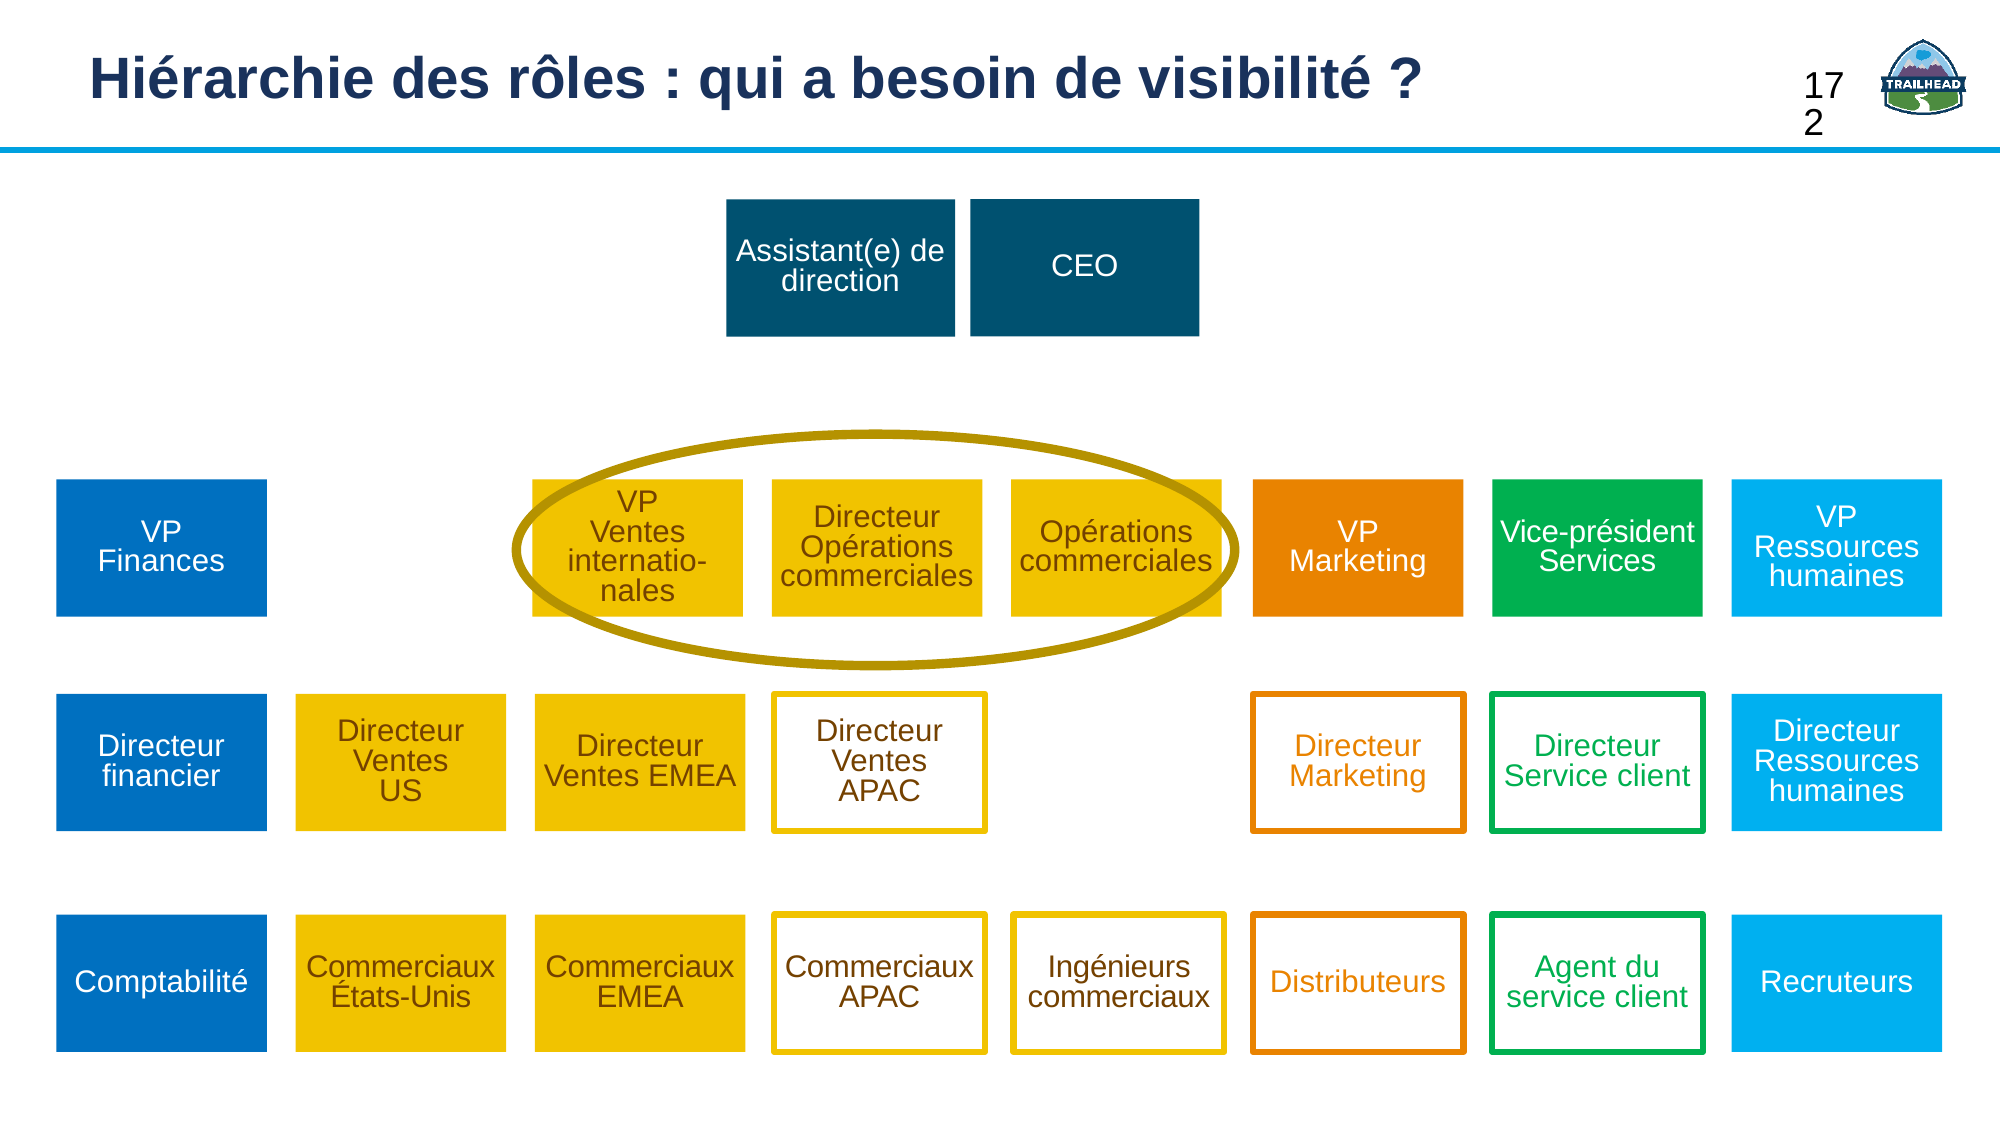

Hiérarchie des rôles : qui a besoin de visibilité ?
172
CEO
Assistant(e) de direction

VP
Finances
VP
Ventes internatio-nales
Directeur Opérations
commerciales
Opérations commerciales
VP
Marketing
Vice-président
Services
VP
Ressources humaines
Directeur financier
Directeur
Ventes
US
Directeur Ventes EMEA
Directeur Ventes
APAC
Directeur Marketing
Directeur Service client
Directeur Ressources humaines
Comptabilité
Commerciaux
États-Unis
Commerciaux
EMEA
Commerciaux
APAC
Ingénieurs commerciaux
Distributeurs
Agent du service client
Recruteurs